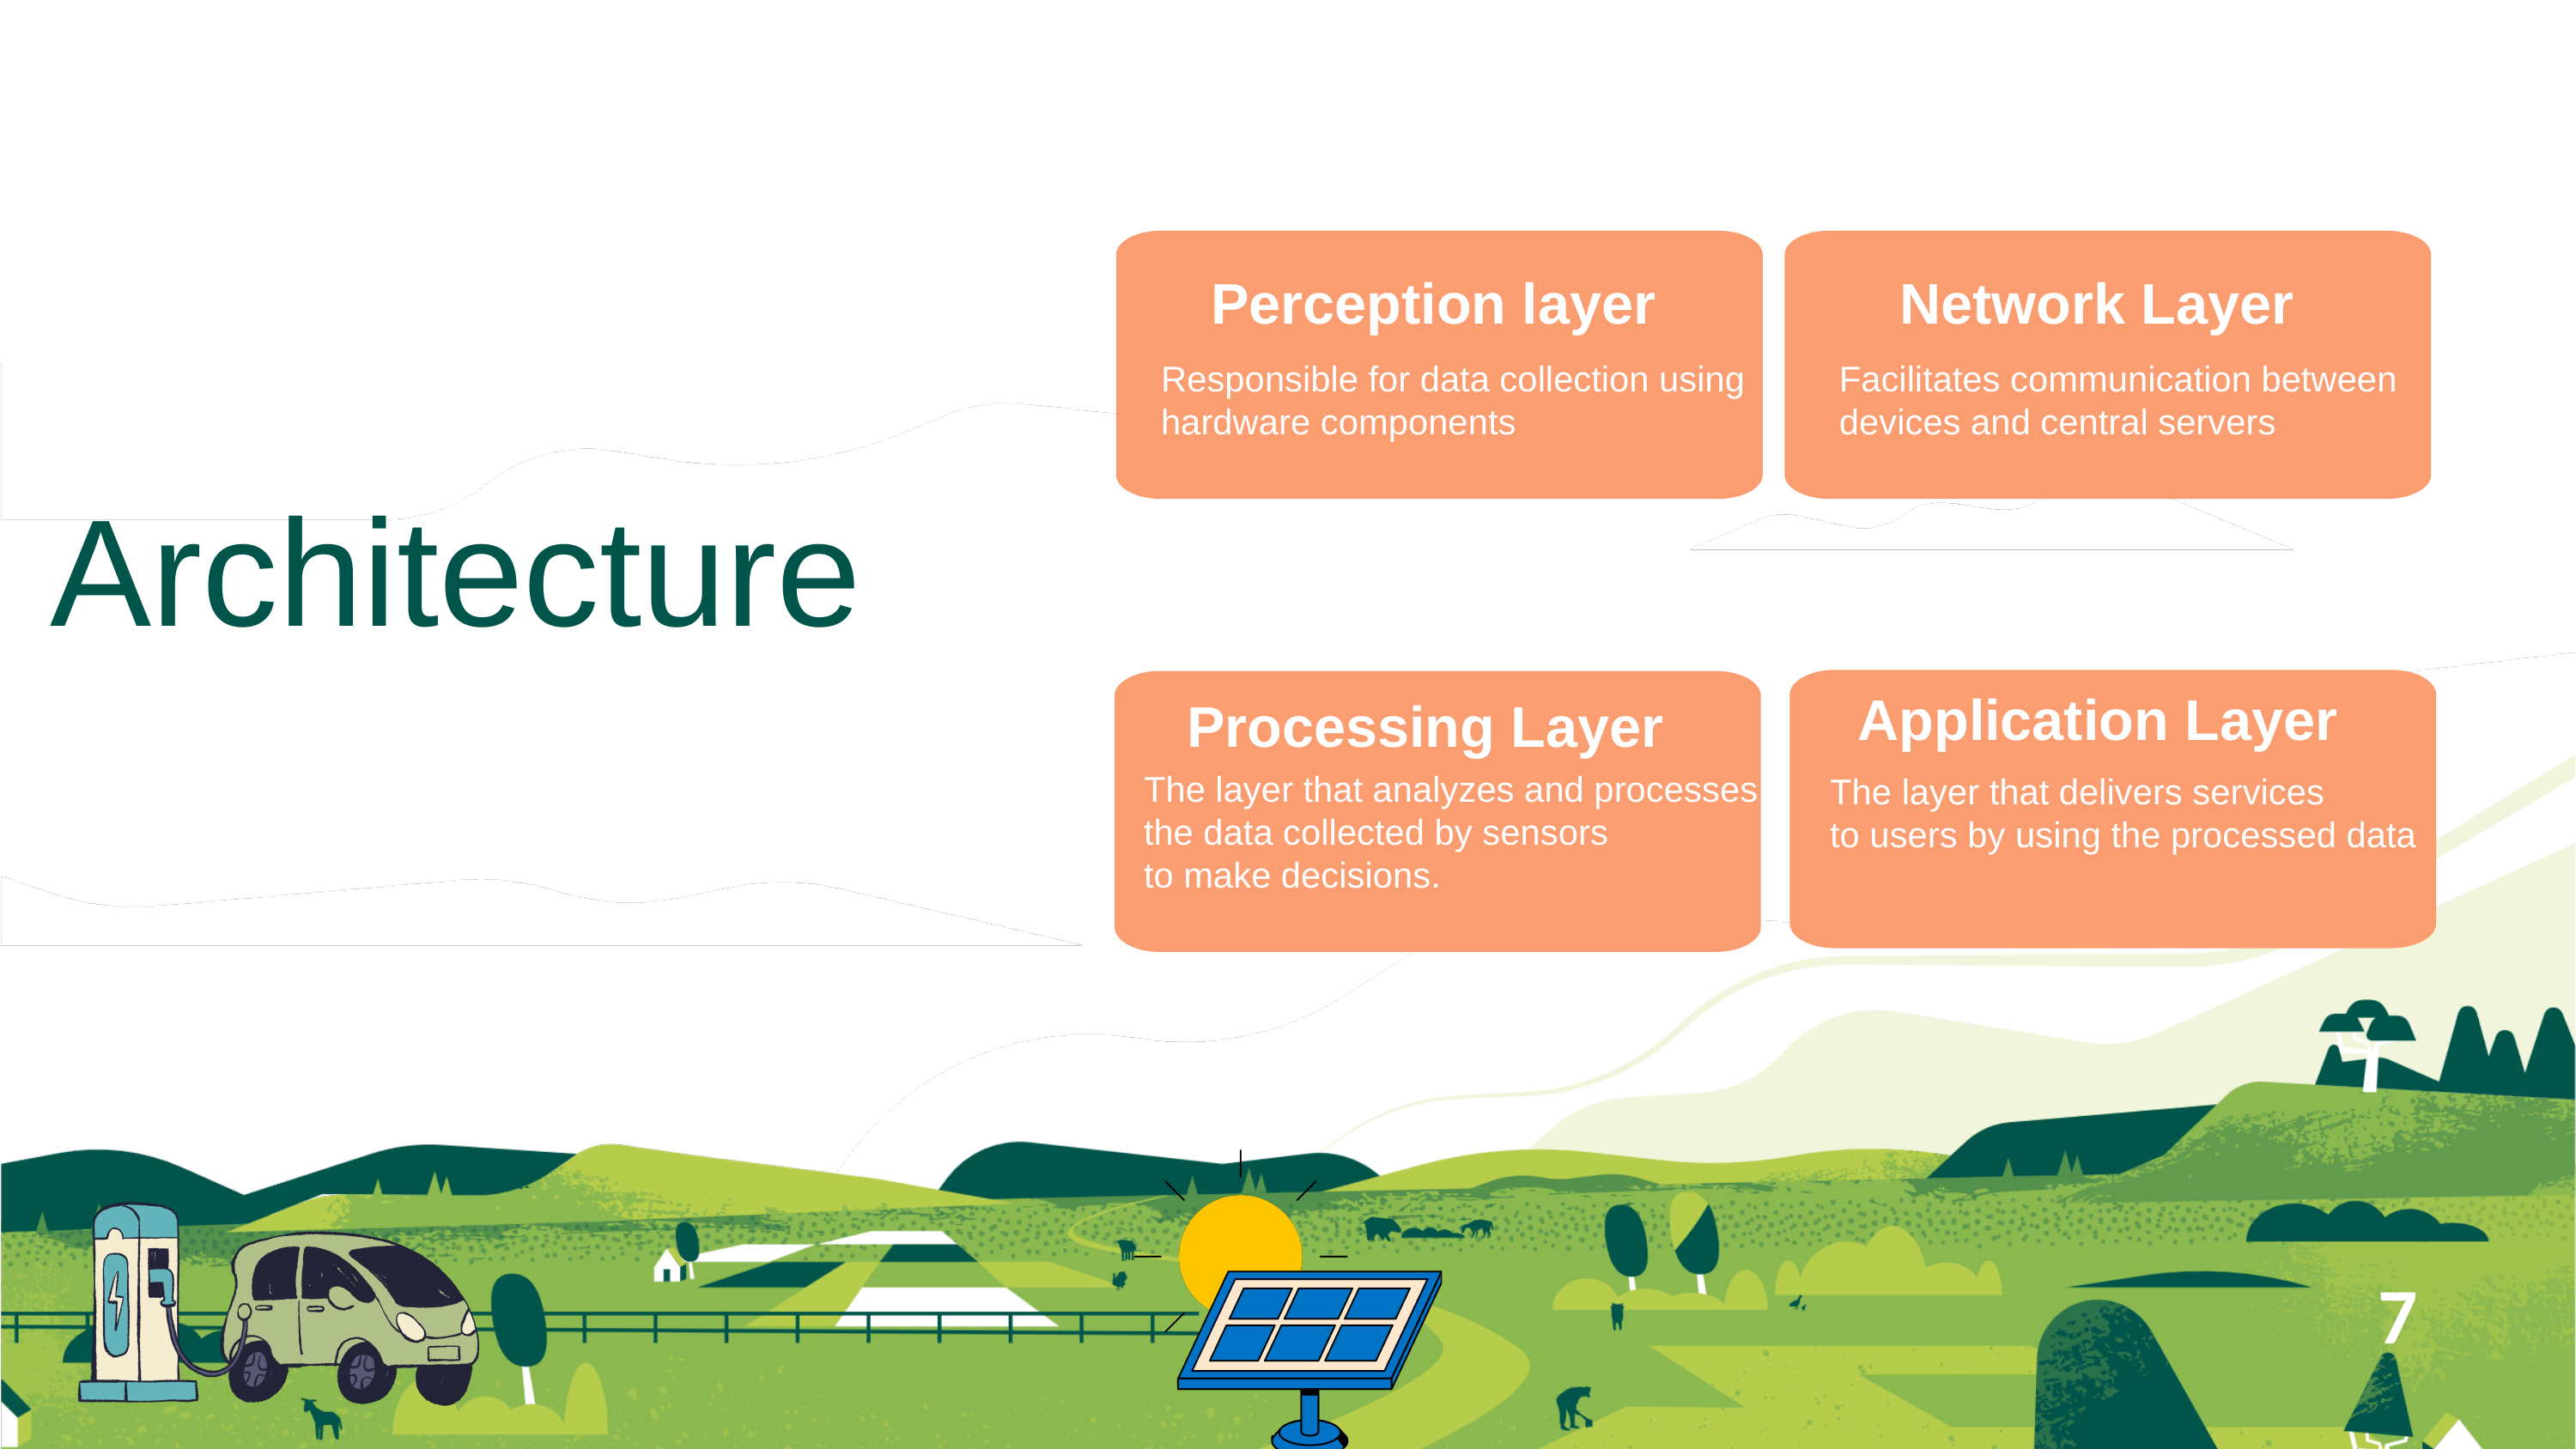

Network Layer
Perception layer
Facilitates communication between
devices and central servers
Responsible for data collection using
hardware components

Architecture

Application Layer
Processing Layer
The layer that analyzes and processes
the data collected by sensors
to make decisions.
The layer that delivers services
to users by using the processed data

7